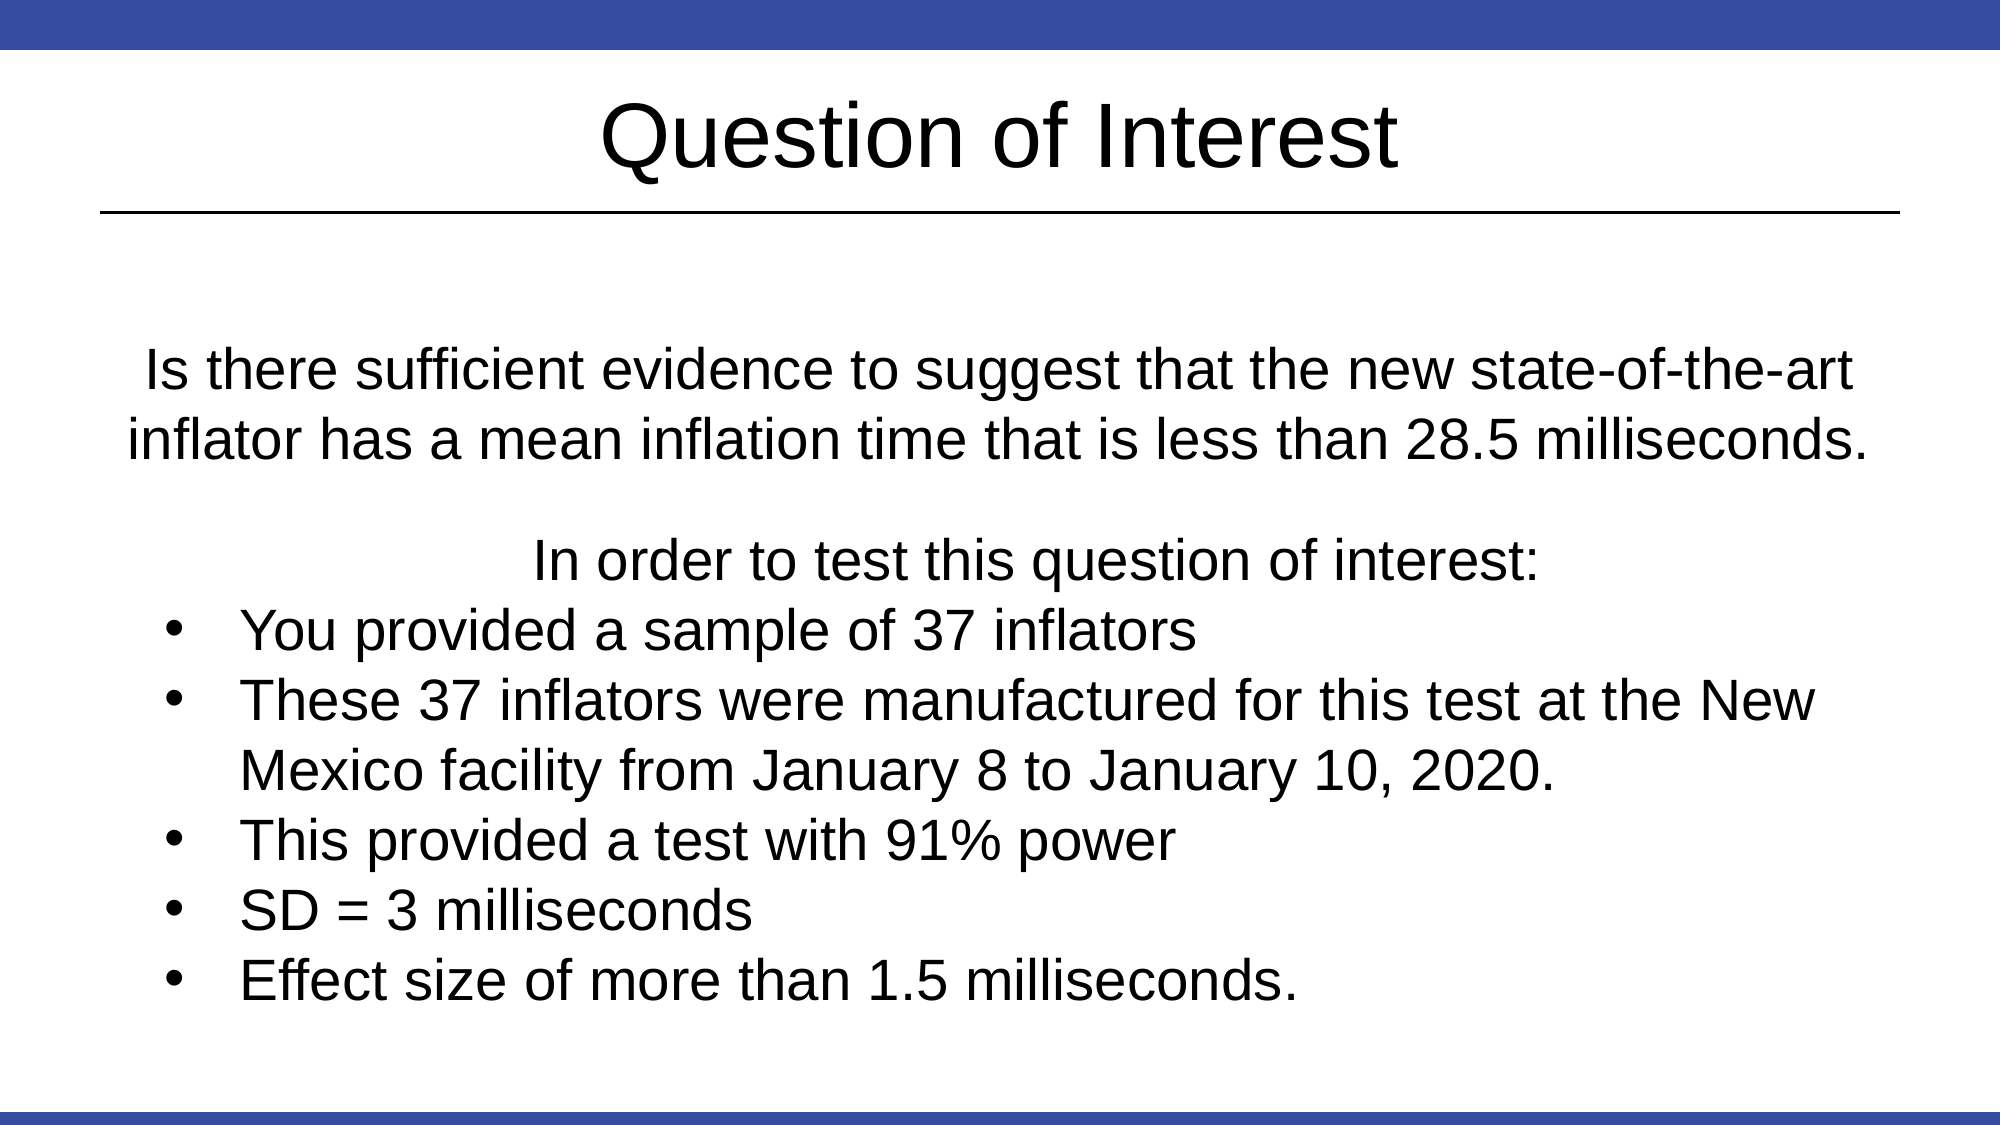

# Question of Interest

Is there sufficient evidence to suggest that the new state-of-the-art inflator has a mean inflation time that is less than 28.5 milliseconds.
set.seed(2)
TheSample = round(rnorm(37,28.5,3),2)
TheSample
write.csv(TheSample,"SampleOfInflators.csv")
In order to test this question of interest:
You provided a sample of 37 inflators
These 37 inflators were manufactured for this test at the New Mexico facility from January 8 to January 10, 2020.
This provided a test with 91% power
SD = 3 milliseconds
Effect size of more than 1.5 milliseconds.